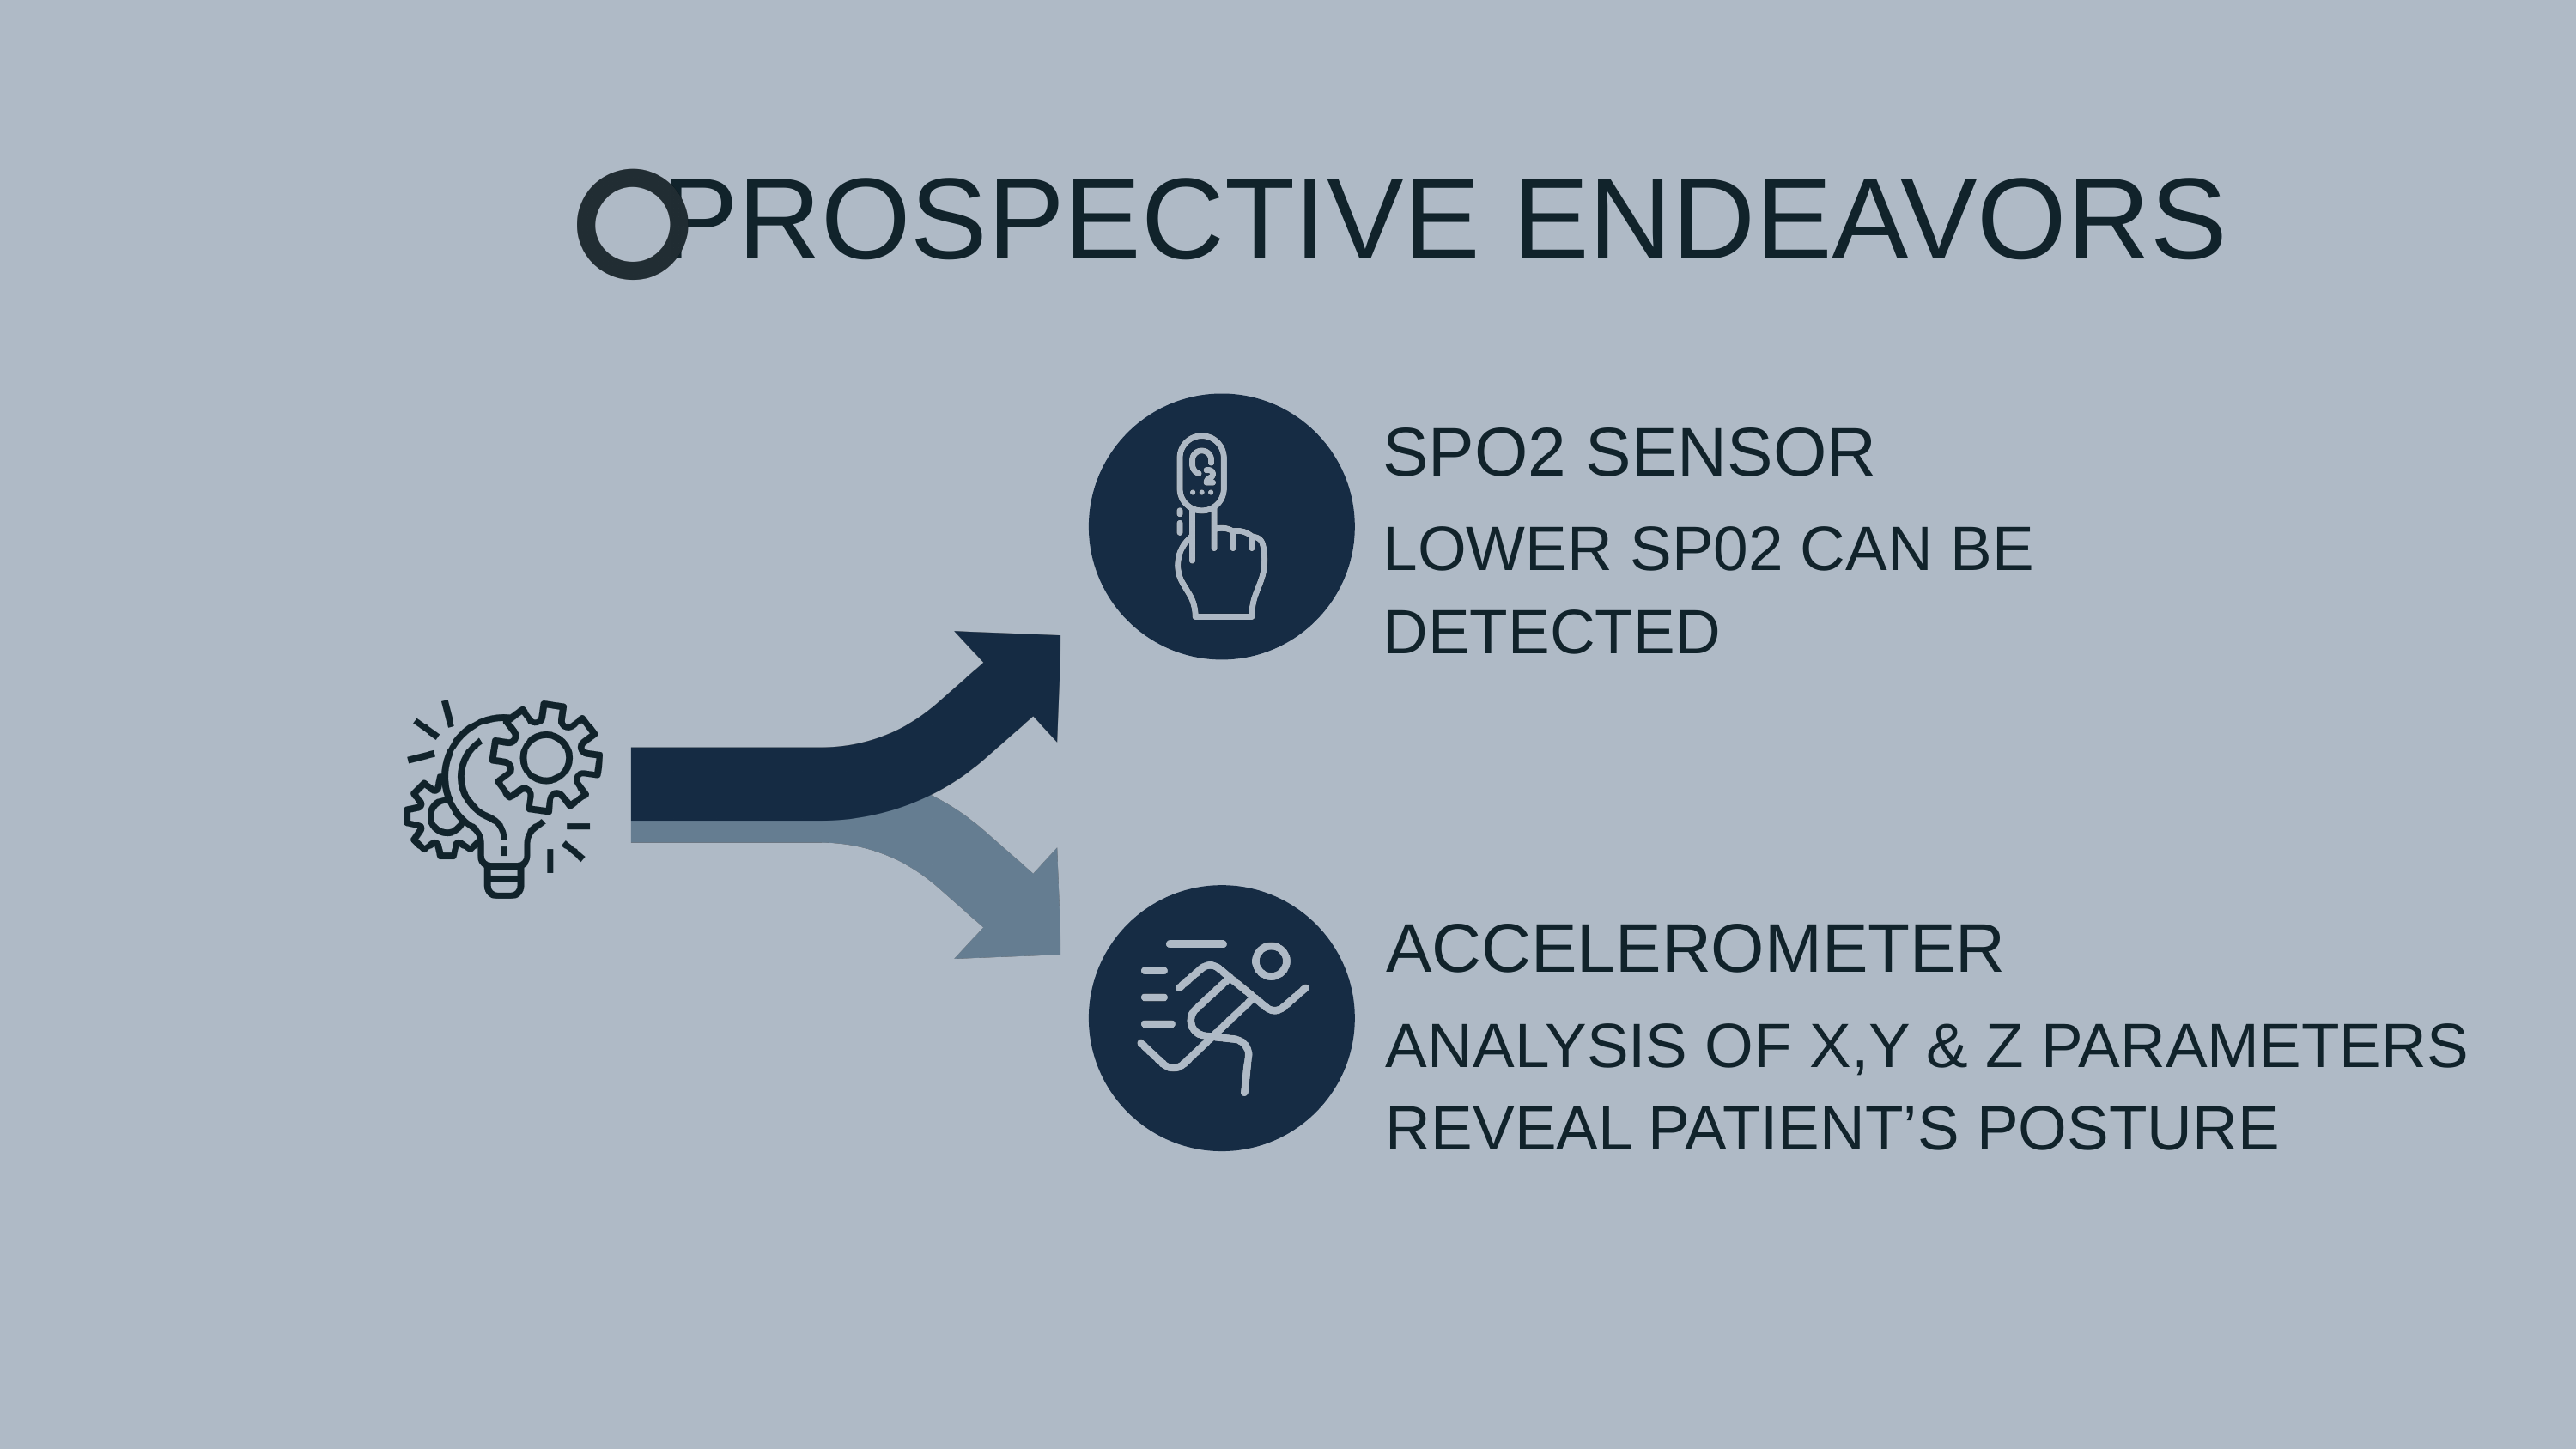

PROSPECTIVE ENDEAVORS

SPO2 SENSOR

LOWER SP02 CAN BE DETECTED

ACCELEROMETER

ANALYSIS OF X,Y & Z PARAMETERS REVEAL PATIENT’S POSTURE